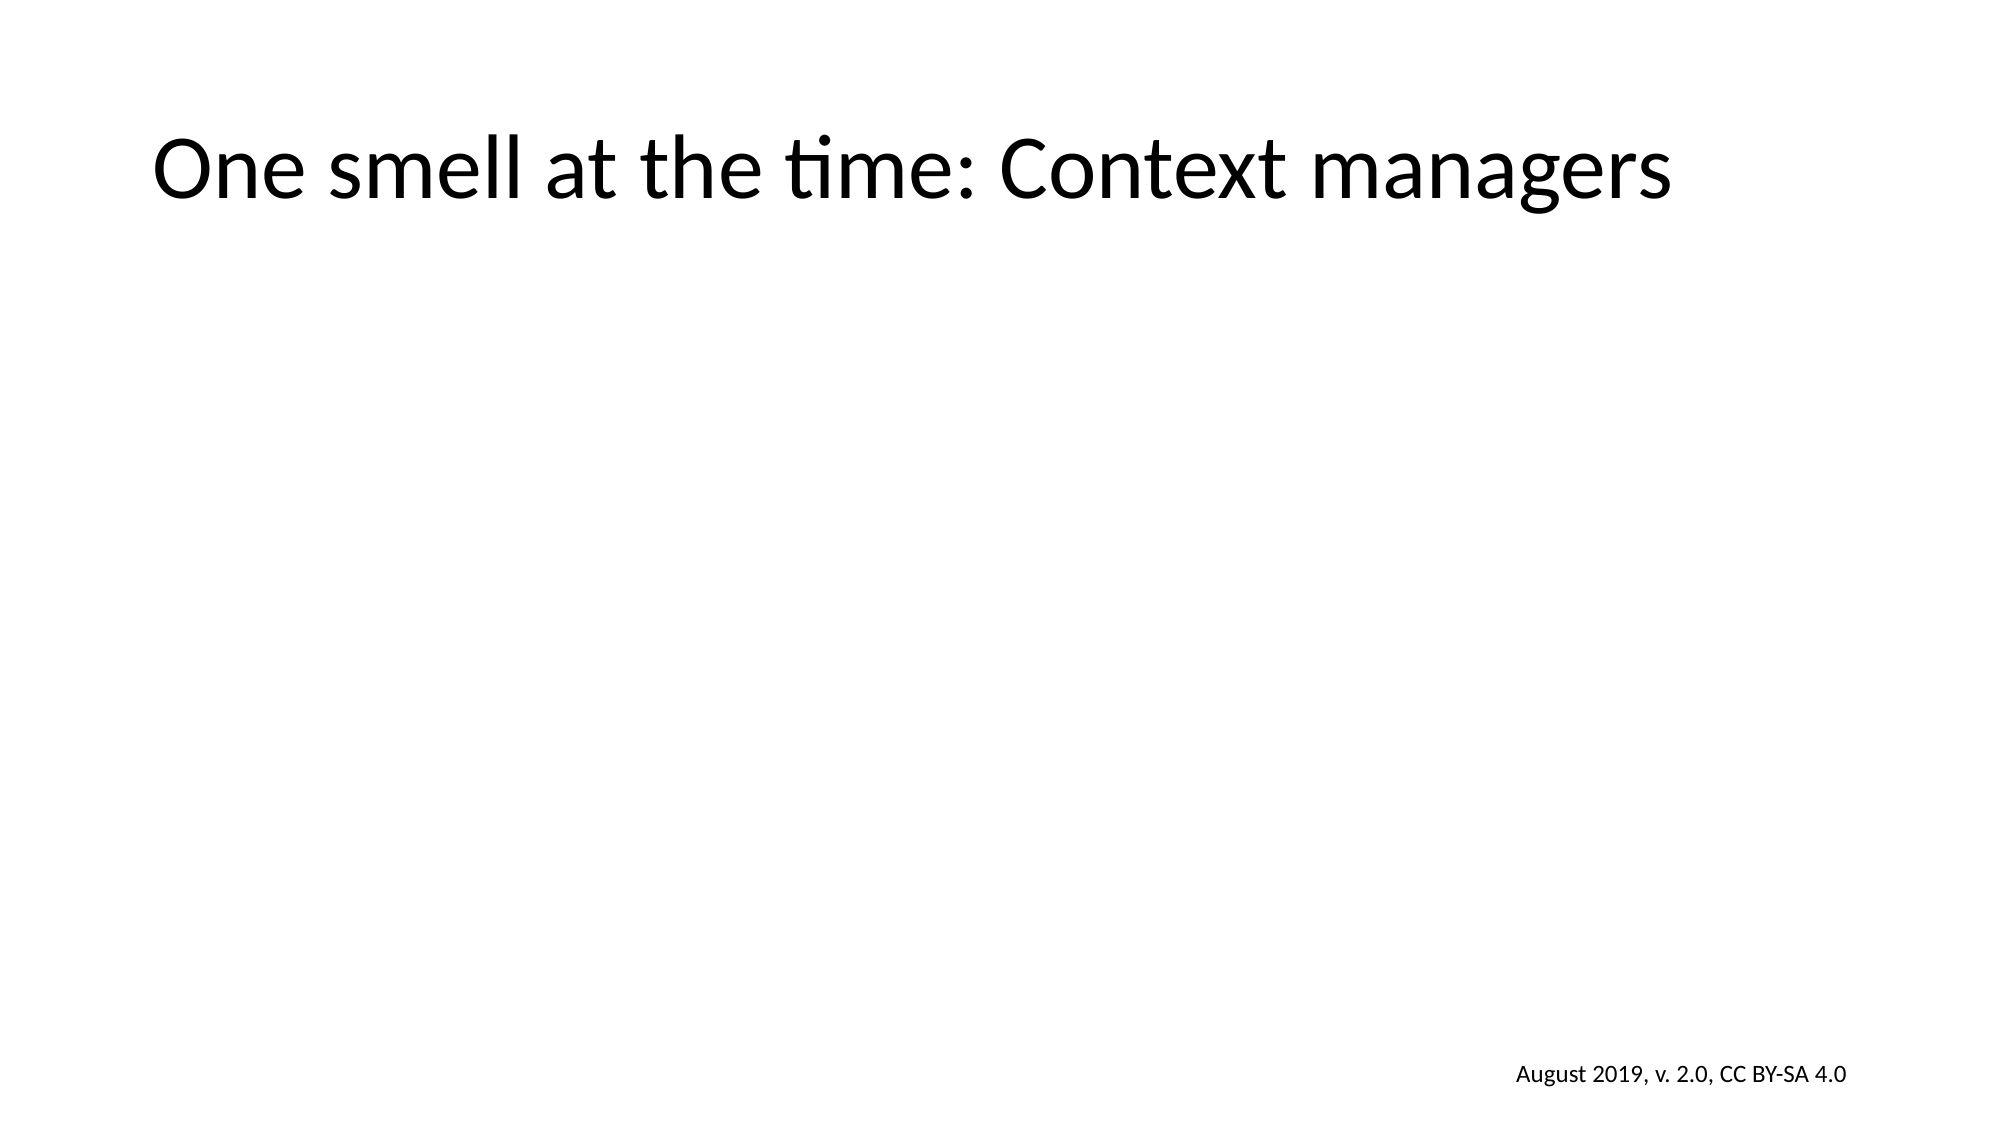

# One smell at the time: Context managers
August 2019, v. 2.0, CC BY-SA 4.0